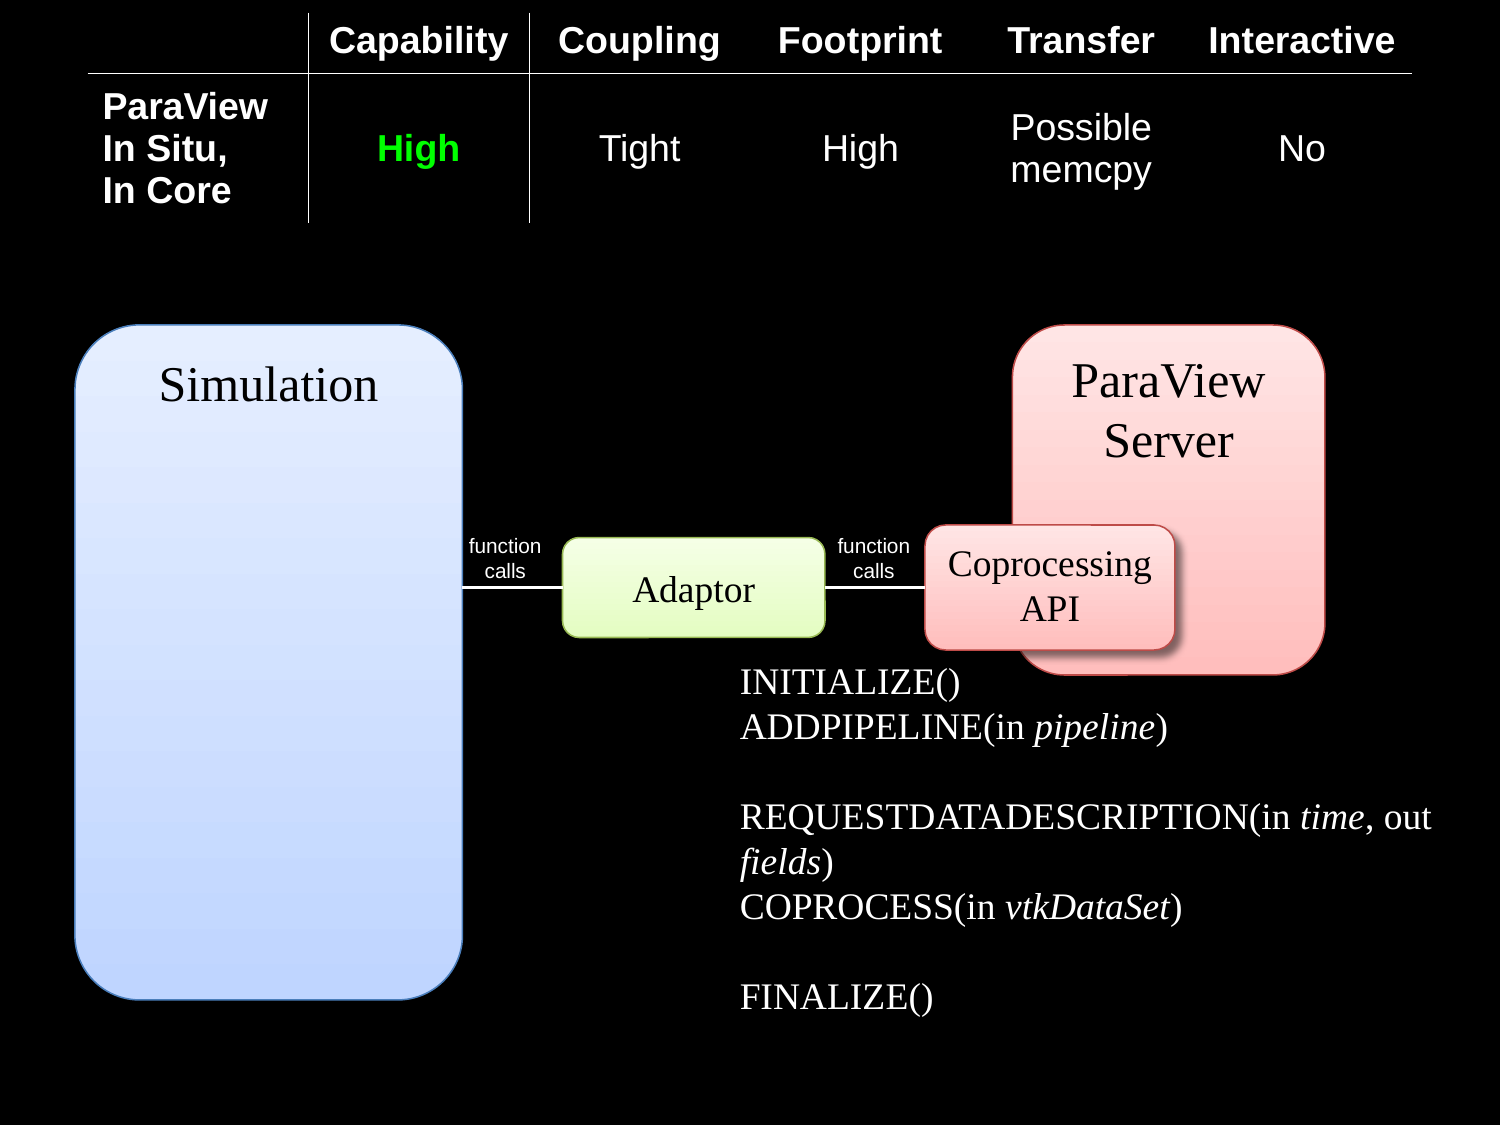

|  | Capability | Coupling | Footprint | Transfer | Interactive |
| --- | --- | --- | --- | --- | --- |
| ParaView In Situ, In Core | High | Tight | High | Possible memcpy | No |
Simulation
ParaView Server
function
calls
function
calls
Coprocessing API
Adaptor
Initialize()
AddPipeline(in pipeline)

RequestDataDescription(in time, out fields)
CoProcess(in vtkDataSet)

Finalize()